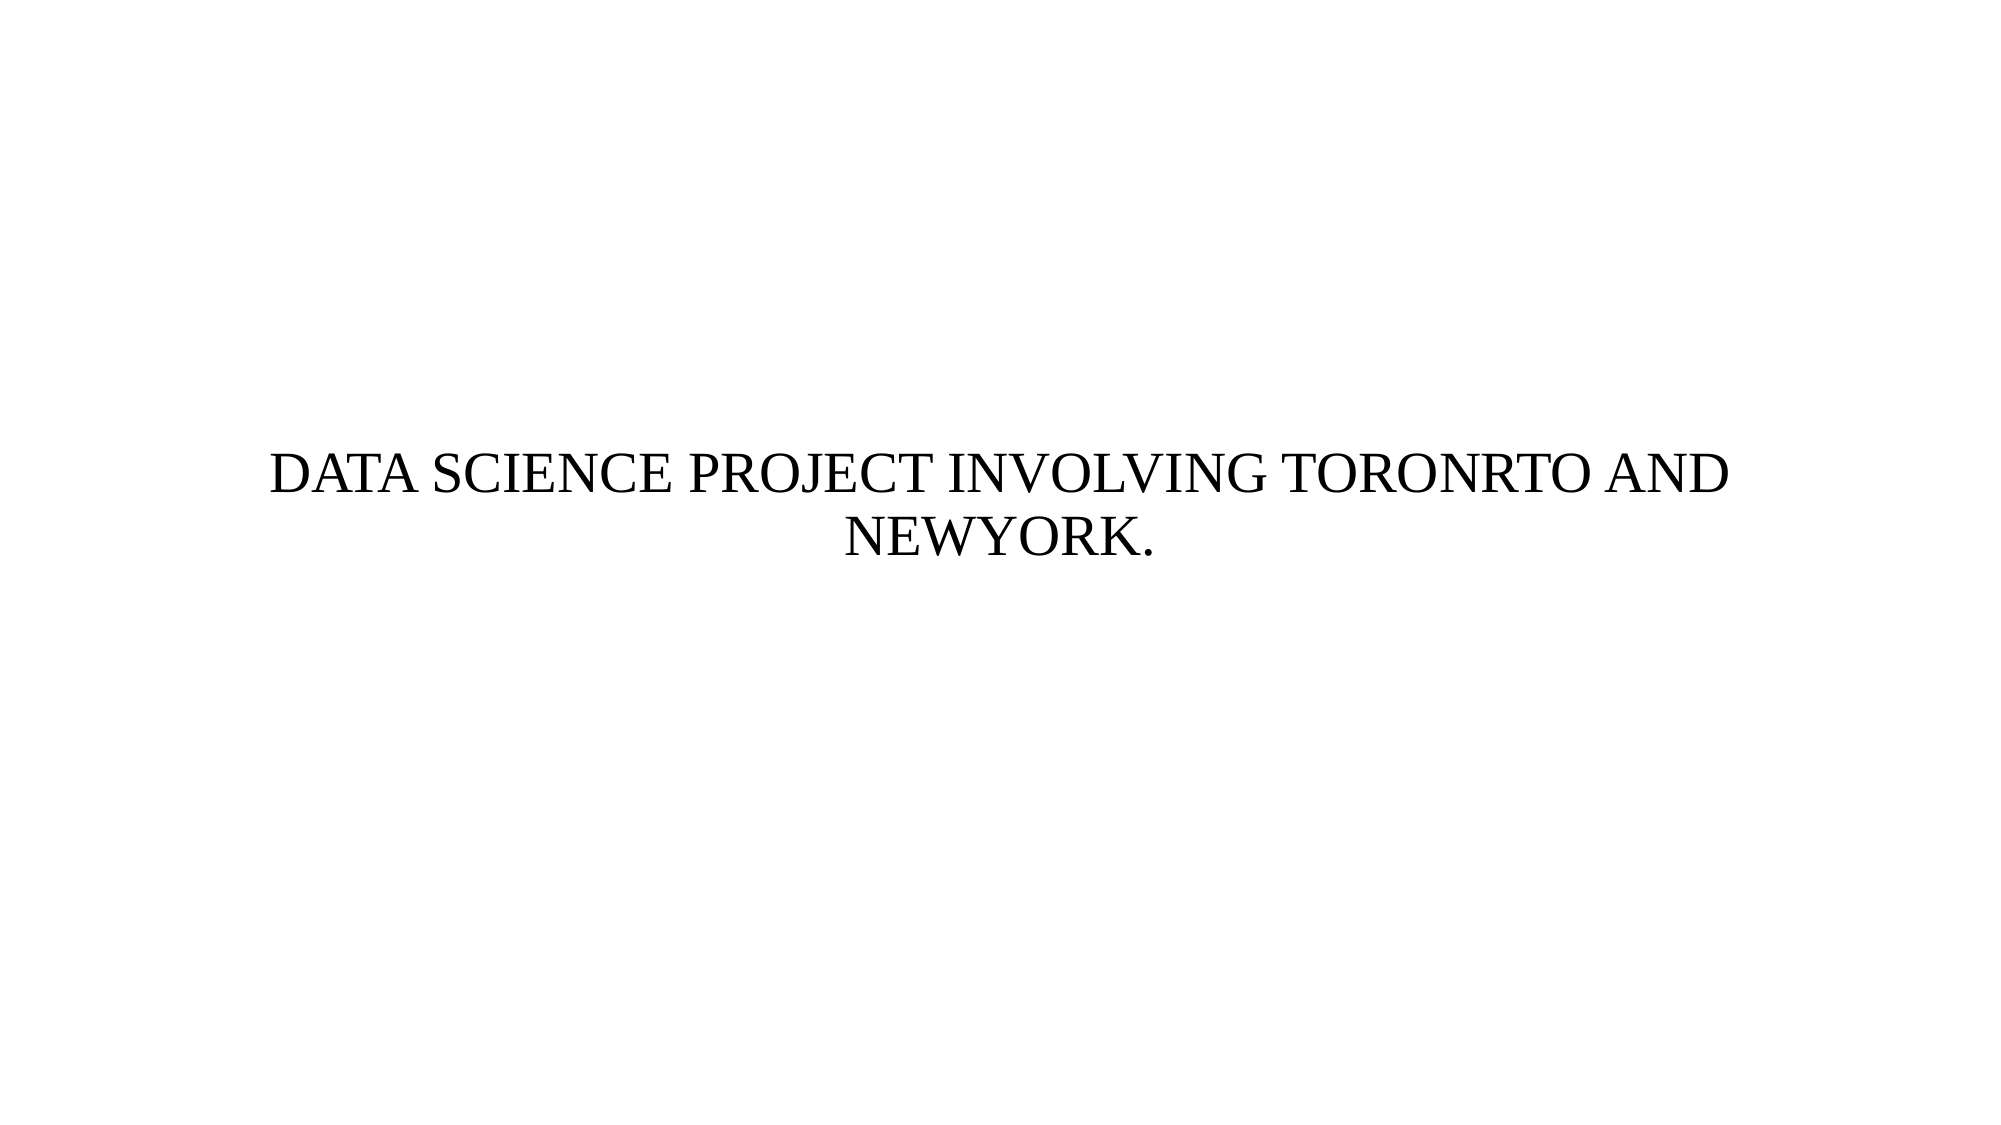

# DATA SCIENCE PROJECT INVOLVING TORONRTO AND NEWYORK.